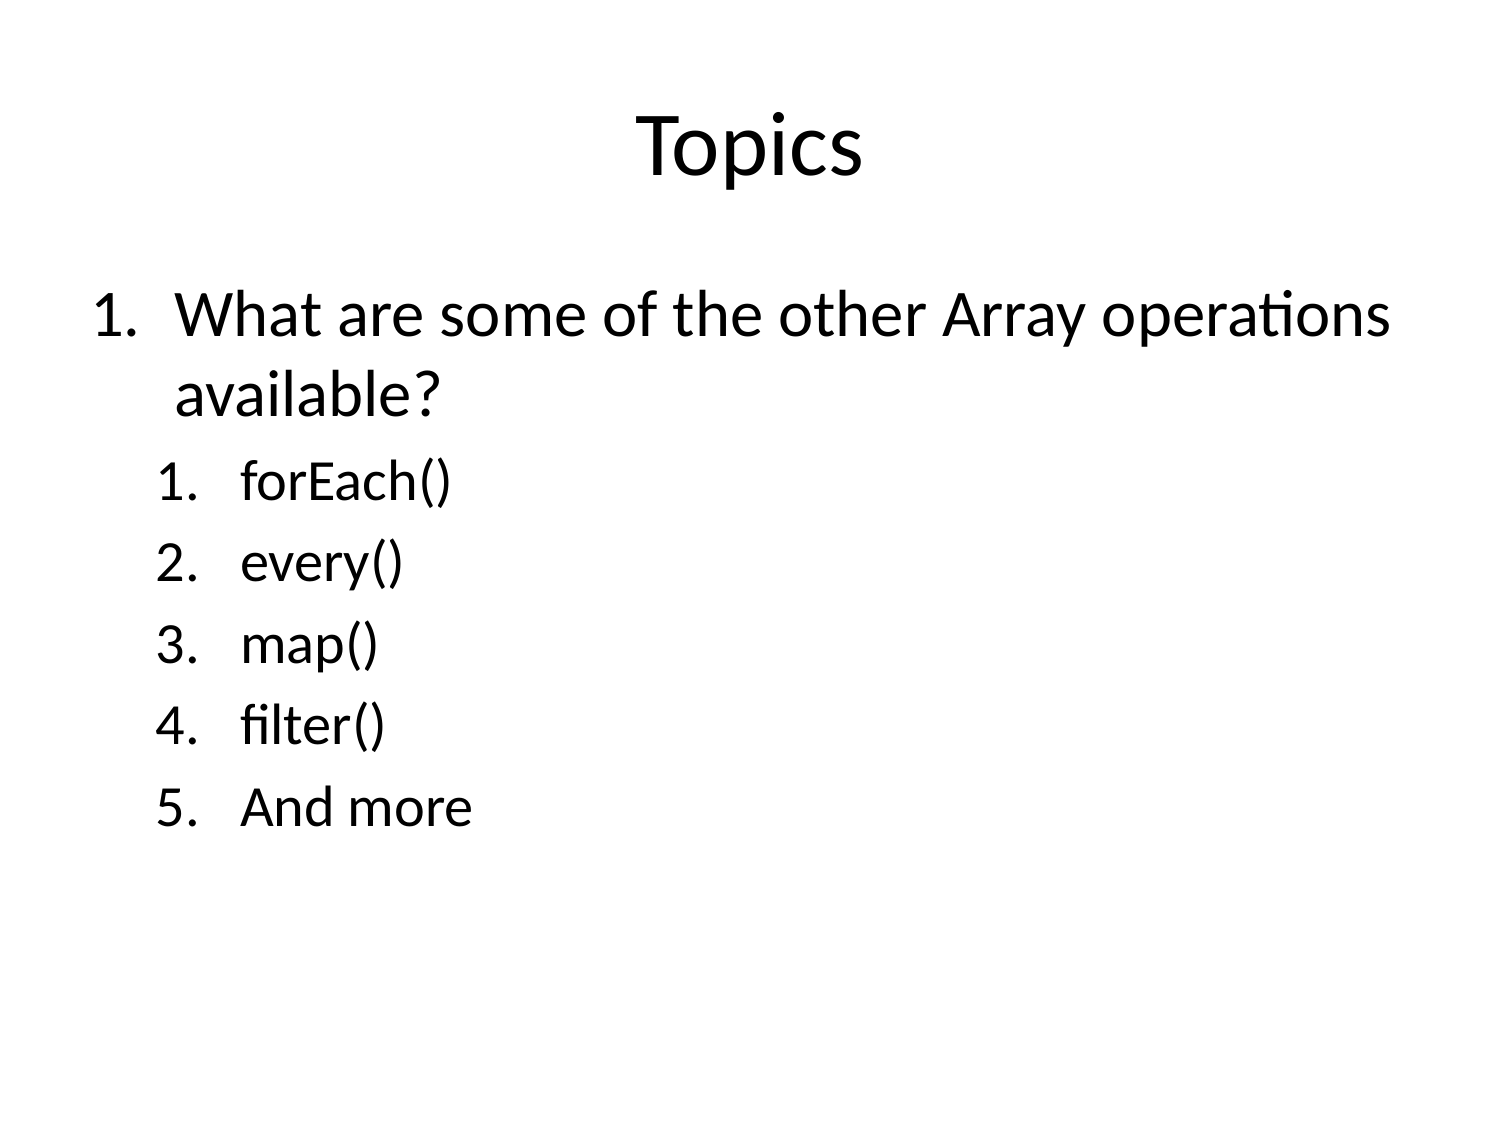

# Topics
What are some of the other Array operations available?
forEach()
every()
map()
filter()
And more